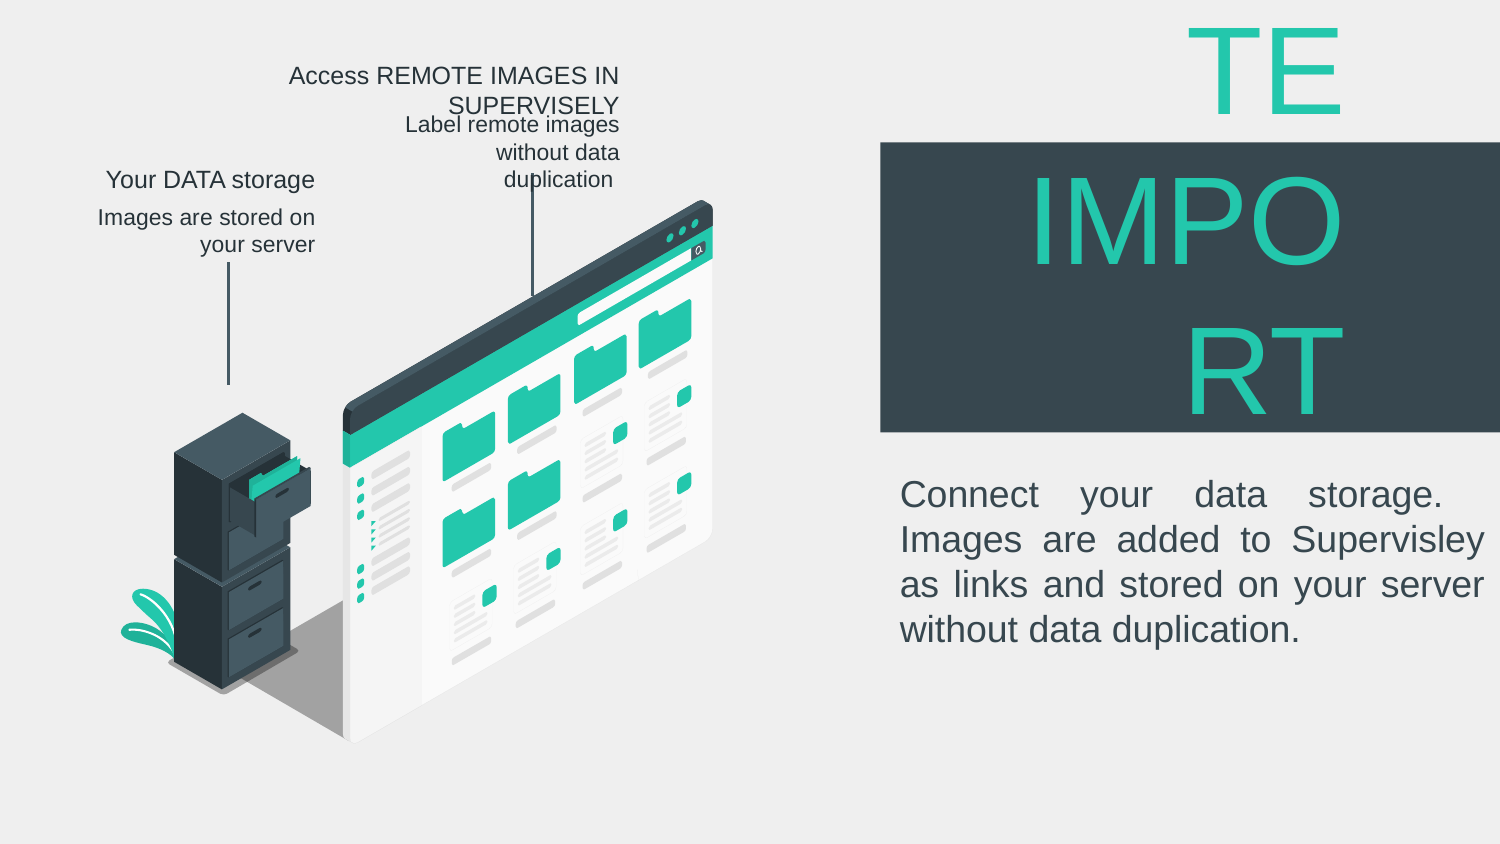

Access REMOTE IMAGES IN SUPERVISELY
Label remote images without data duplication
# REMOTE IMPORT
Your DATA storage

Images are stored on your server
Connect your data storage.  Images are added to Supervisley as links and stored on your server without data duplication.